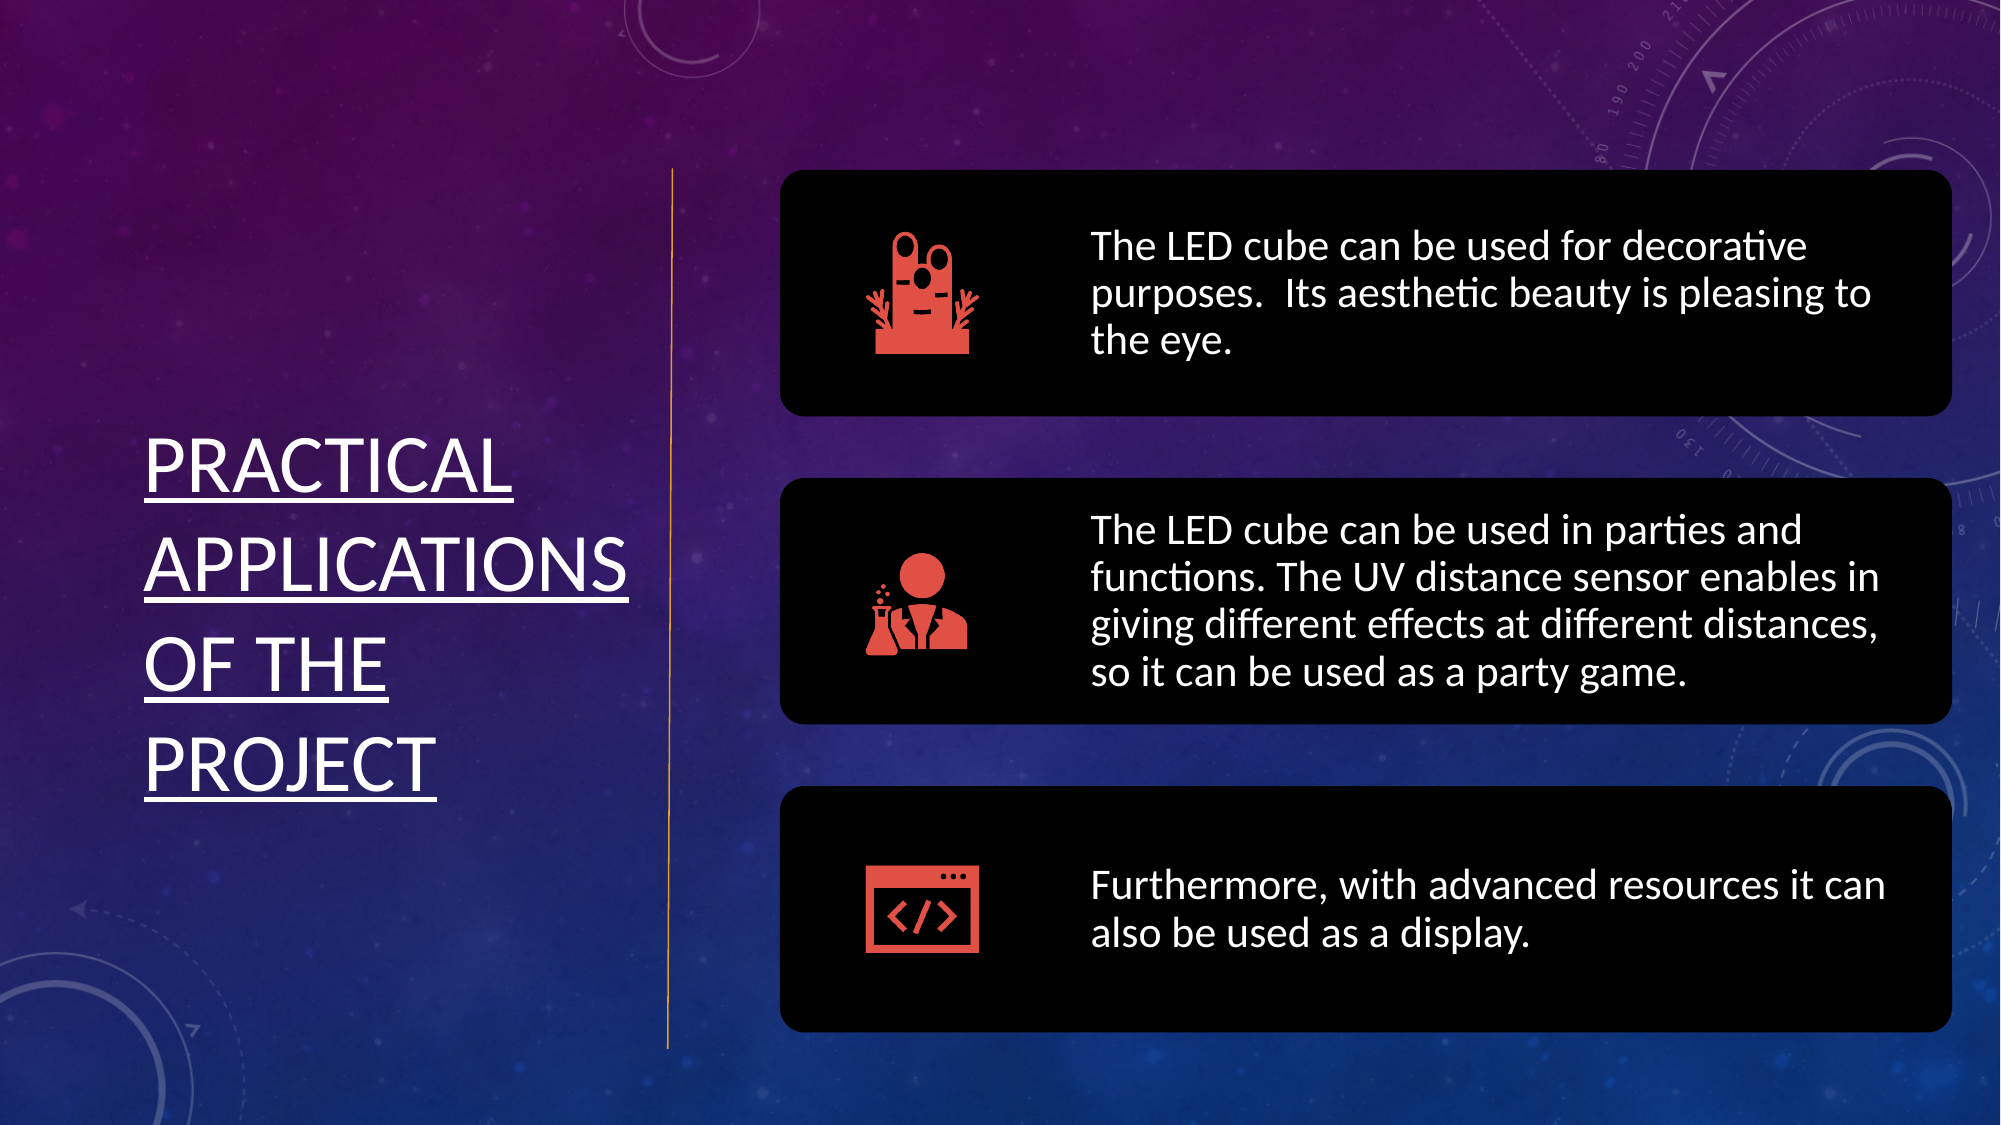

The LED cube can be used for decorative purposes.  Its aesthetic beauty is pleasing to the eye.
The LED cube can be used in parties and functions. The UV distance sensor enables in giving different effects at different distances, so it can be used as a party game.
Furthermore, with advanced resources it can also be used as a display.
# PRACTICAL Applications of the Project